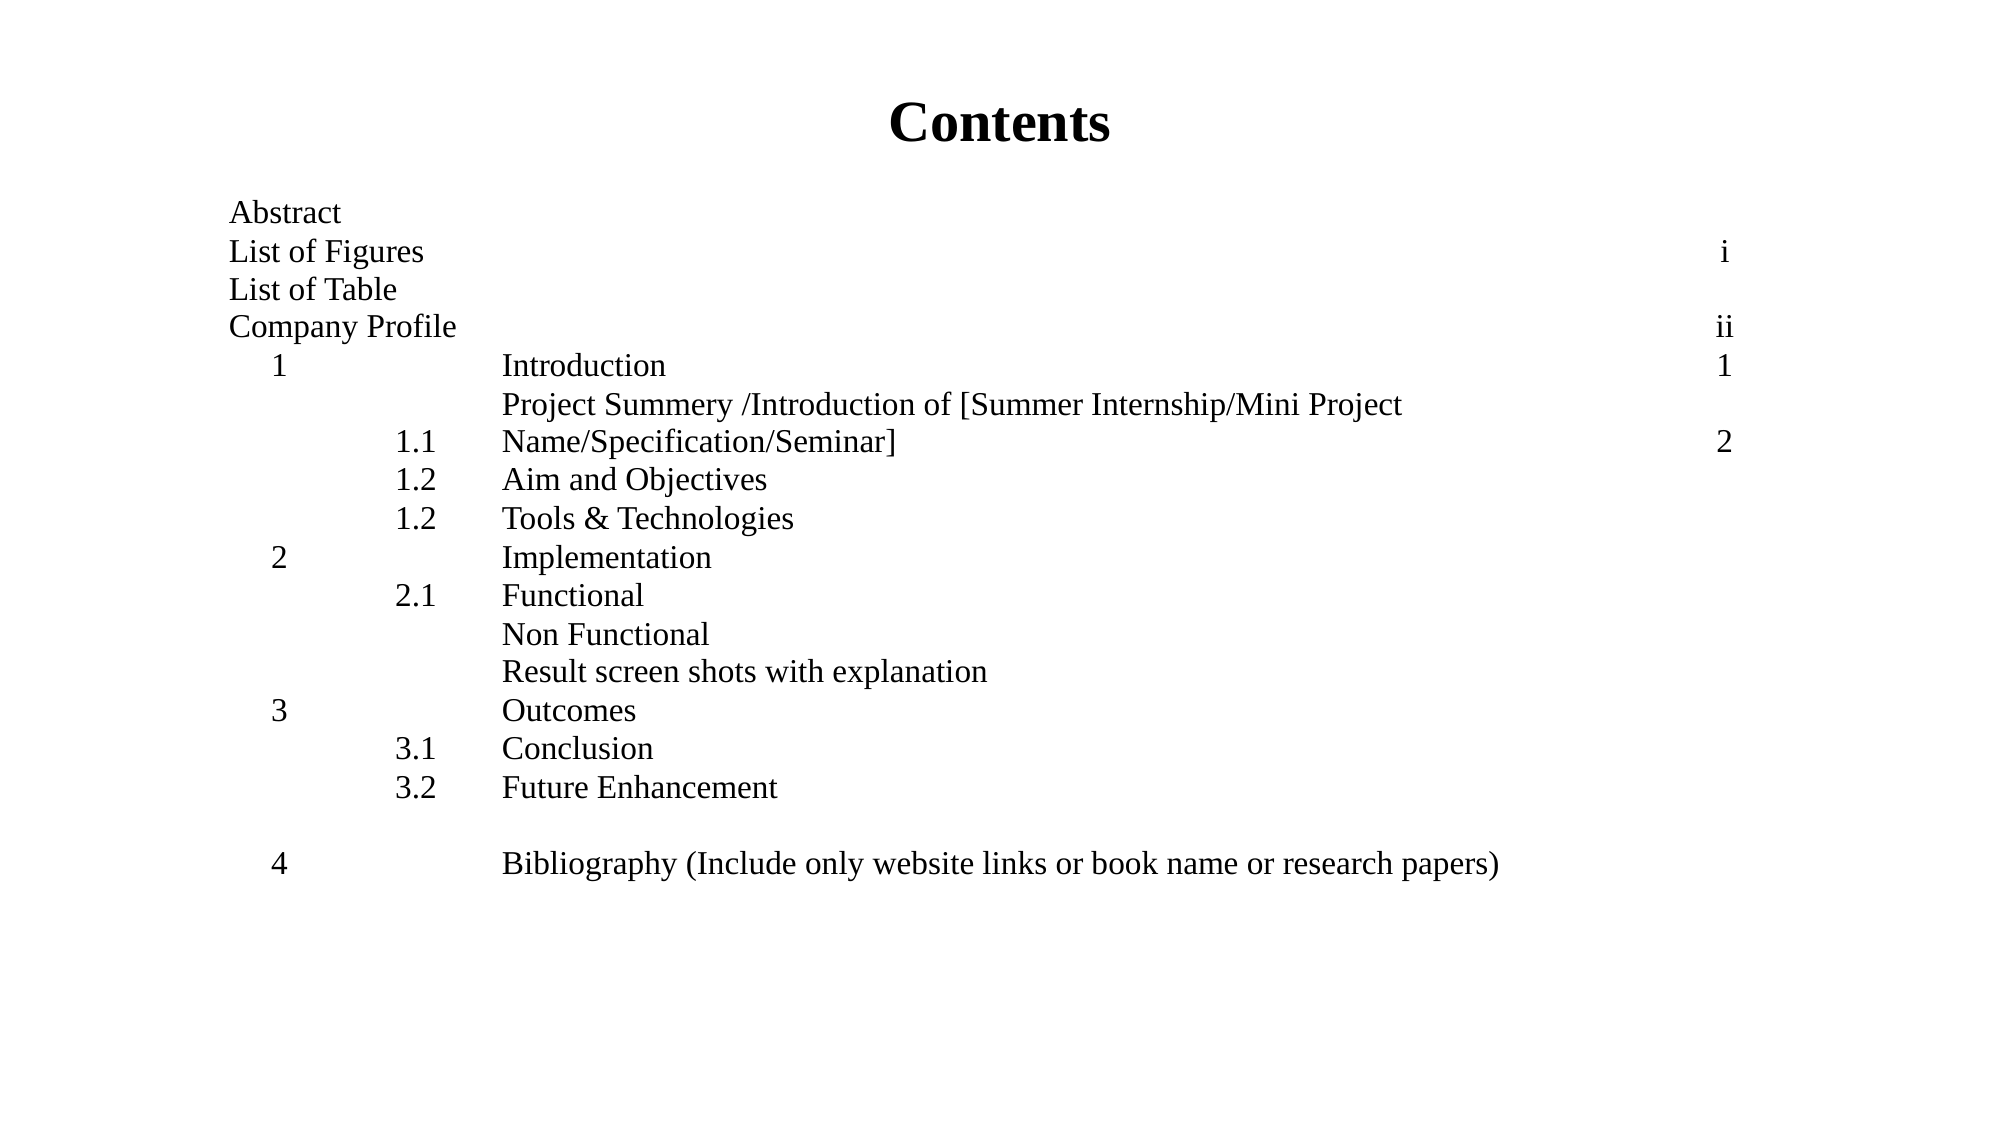

Contents
|  |  |  |  |
| --- | --- | --- | --- |
| Abstract |  |  |  |
| List of Figures |  |  | i |
| List of Table Company Profile |  |  | ii |
| 1 |  | Introduction | 1 |
|  | 1.1 | Project Summery /Introduction of [Summer Internship/Mini Project Name/Specification/Seminar] | 2 |
|  | 1.2 | Aim and Objectives |  |
|  | 1.2 | Tools & Technologies |  |
| 2 |  | Implementation |  |
|  | 2.1 | Functional |  |
|  |  | Non Functional Result screen shots with explanation |  |
| 3 |  | Outcomes |  |
|  | 3.1 | Conclusion |  |
|  | 3.2 | Future Enhancement |  |
| 4 |  | Bibliography (Include only website links or book name or research papers) |  |